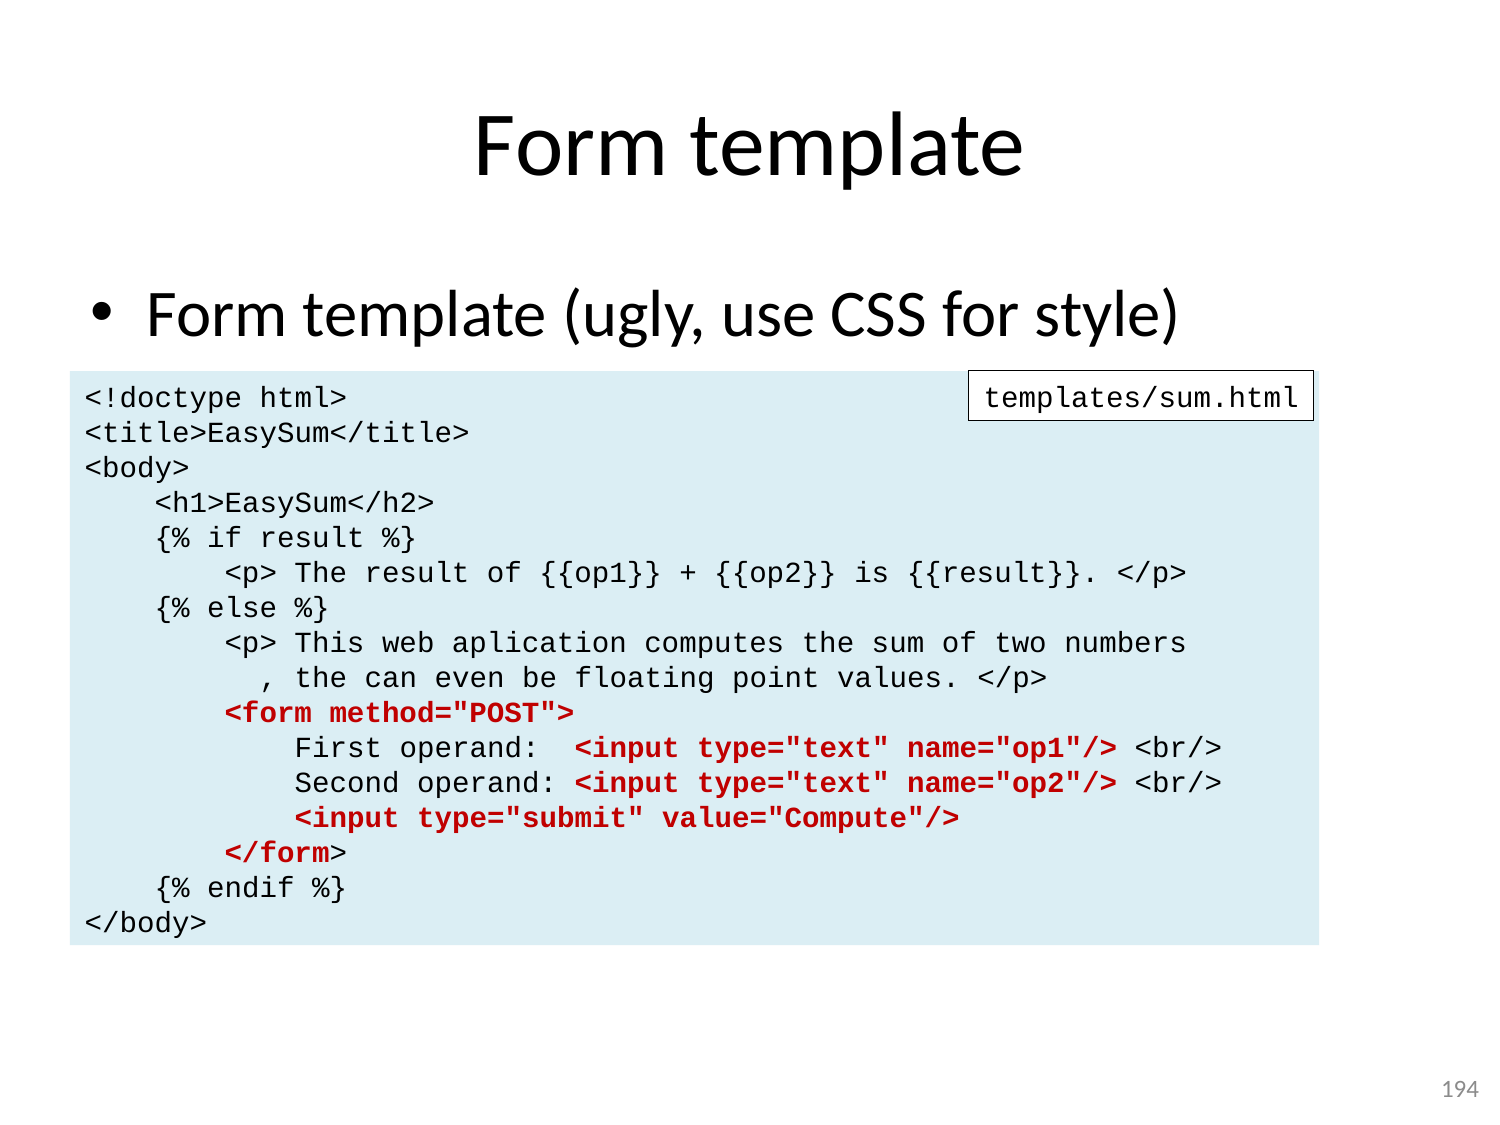

# Form template
Form template (ugly, use CSS for style)
templates/sum.html
<!doctype html>
<title>EasySum</title>
<body>
    <h1>EasySum</h2>
    {% if result %}
        <p> The result of {{op1}} + {{op2}} is {{result}}. </p>
    {% else %}
        <p> This web aplication computes the sum of two numbers
          , the can even be floating point values. </p>
        <form method="POST">
            First operand:  <input type="text" name="op1"/> <br/>
            Second operand: <input type="text" name="op2"/> <br/>
            <input type="submit" value="Compute"/>
        </form>
    {% endif %}
</body>
194